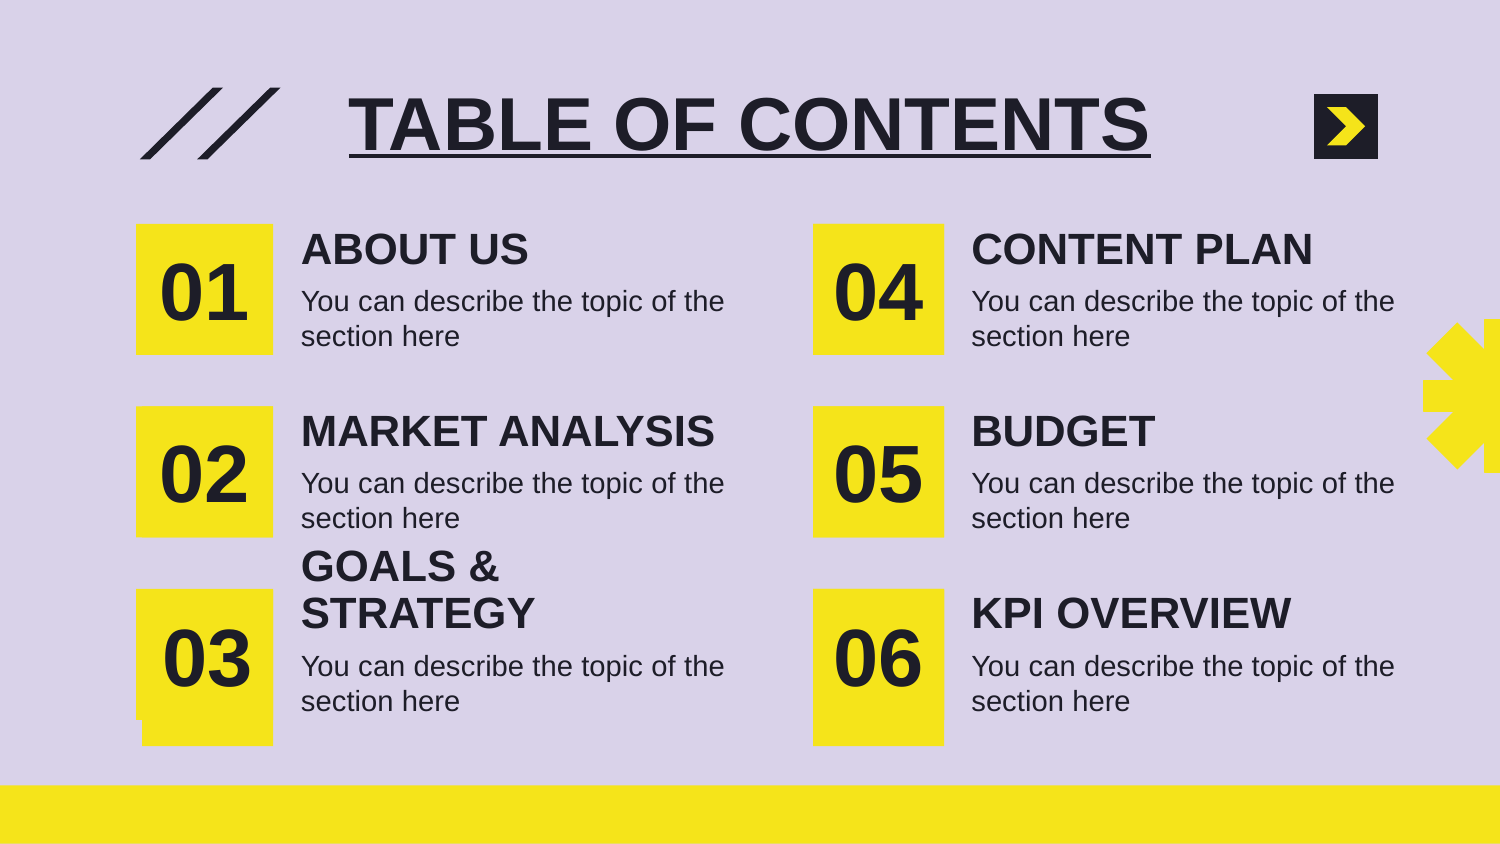

# TABLE OF CONTENTS

ABOUT US
CONTENT PLAN
01

04
You can describe the topic of the section here
You can describe the topic of the section here
MARKET ANALYSIS
BUDGET
02

05
You can describe the topic of the section here
You can describe the topic of the section here
GOALS & STRATEGY
KPI OVERVIEW
02

05
03
06
You can describe the topic of the section here
You can describe the topic of the section here